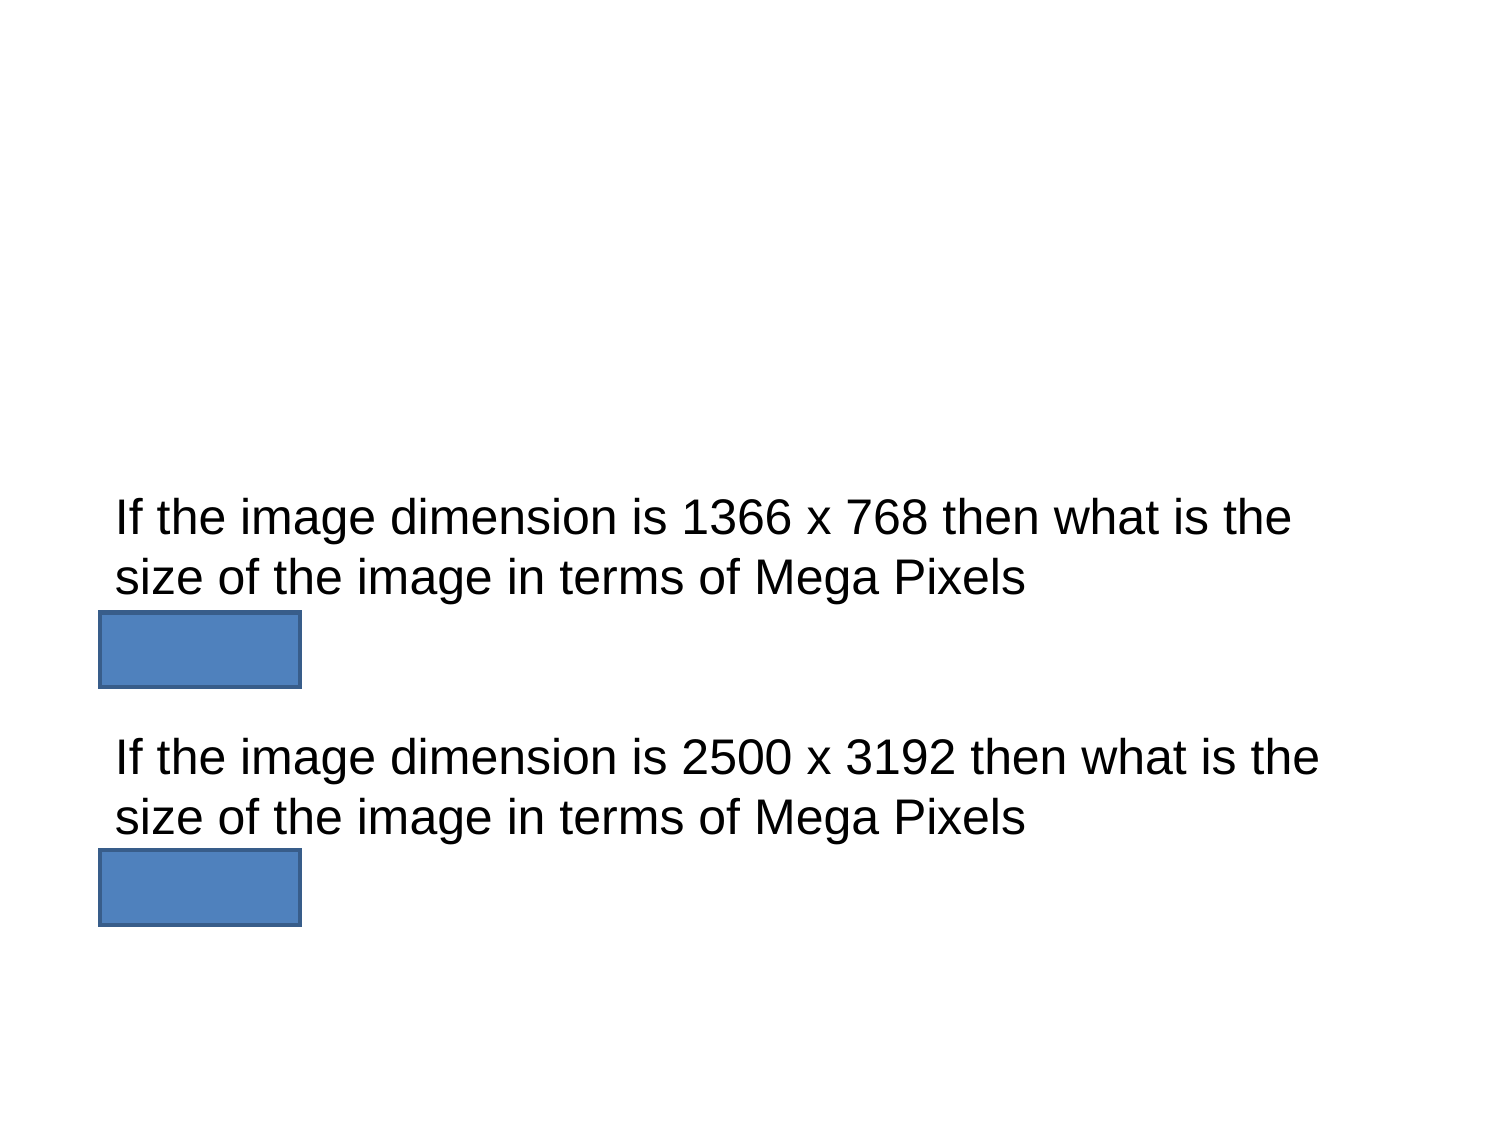

If the image dimension is 1366 x 768 then what is the size of the image in terms of Mega Pixels
Ans: 1
If the image dimension is 2500 x 3192 then what is the size of the image in terms of Mega Pixels
Ans: 8